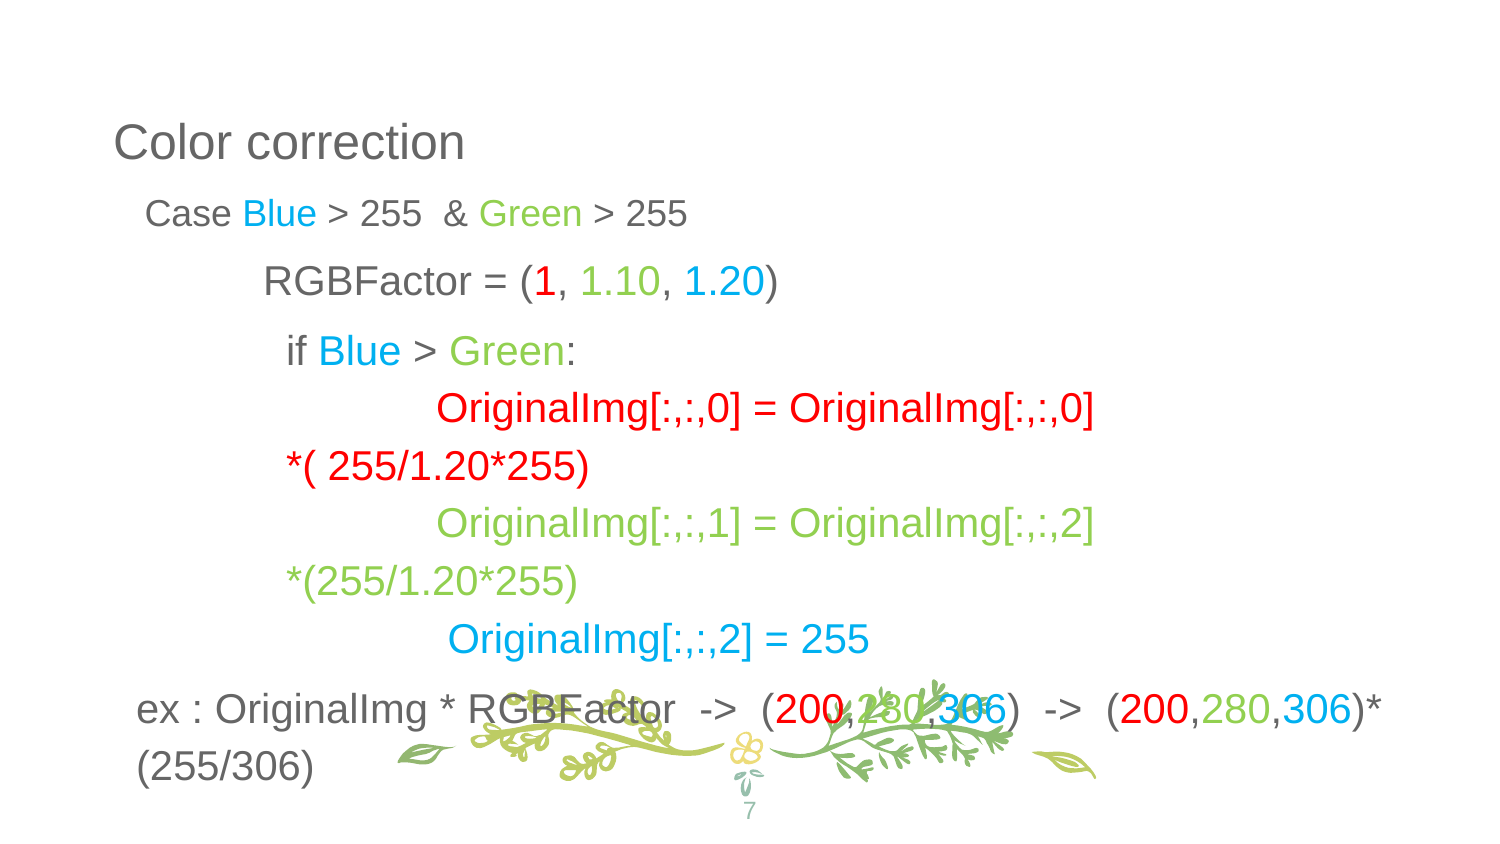

Color correction
   Case Blue > 255  & Green > 255
	RGBFactor = (1, 1.10, 1.20)
	if Blue > Green:
	OriginalImg[:,:,0] = OriginalImg[:,:,0] *( 255/1.20*255)
	OriginalImg[:,:,1] = OriginalImg[:,:,2] *(255/1.20*255)
	 OriginalImg[:,:,2] = 255
ex : OriginalImg * RGBFactor  ->  (200,280,306)  ->  (200,280,306)* (255/306)
7